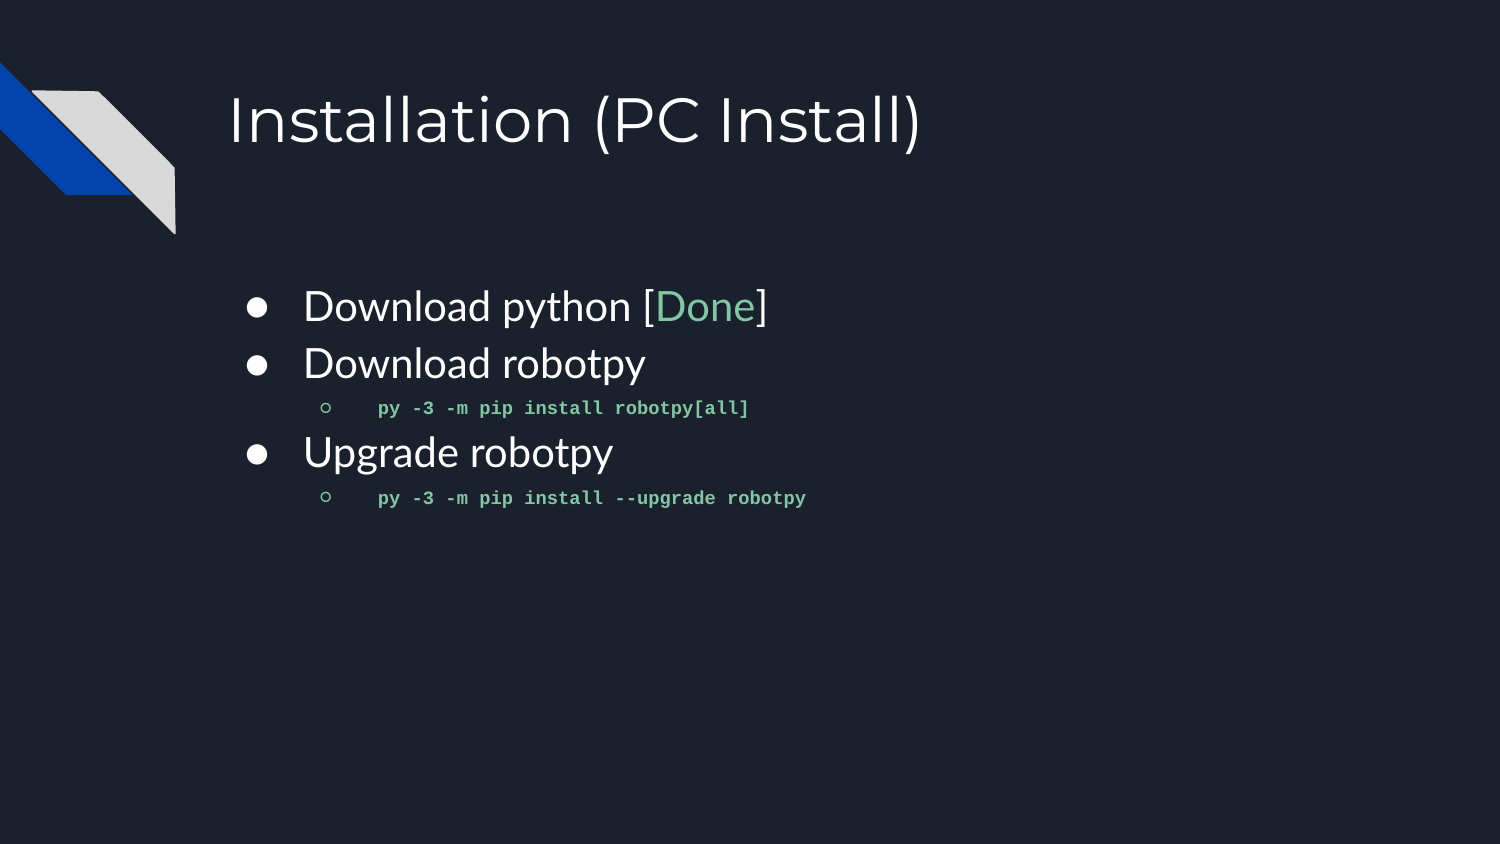

# Installation (PC Install)

Download python [Done]
Download robotpy
py -3 -m pip install robotpy[all]
Upgrade robotpy
py -3 -m pip install --upgrade robotpy